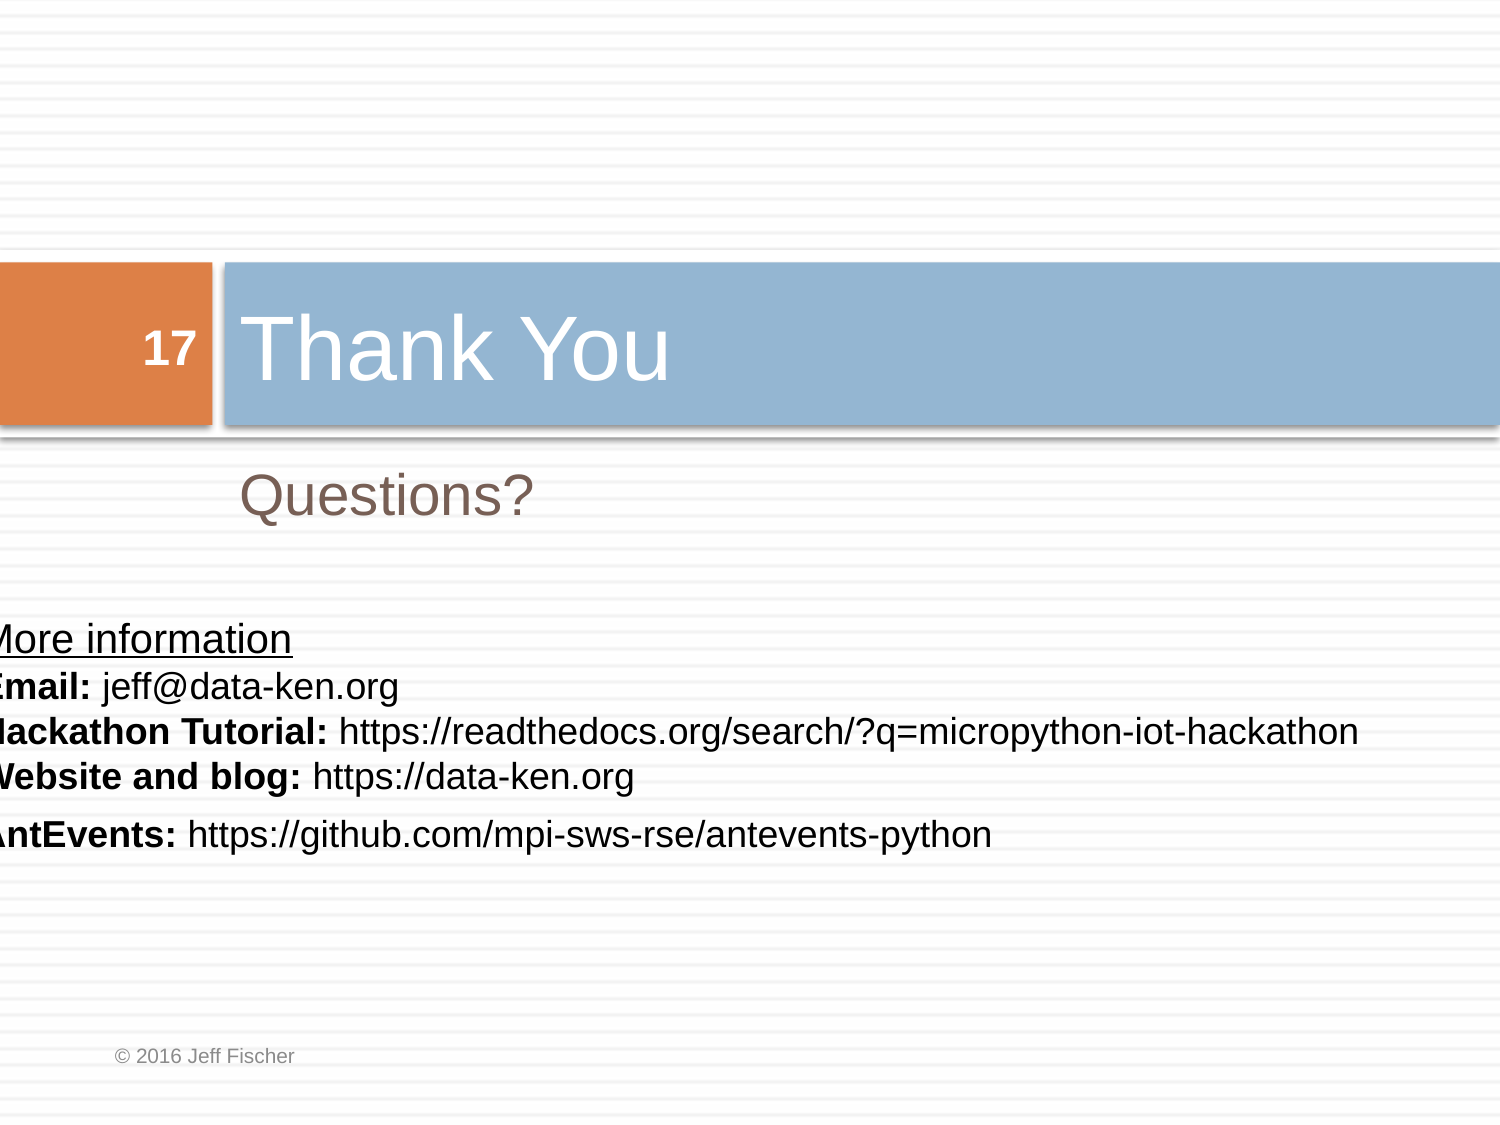

# Thank You
17
Questions?
More information
Email: jeff@data-ken.org
Hackathon Tutorial: https://readthedocs.org/search/?q=micropython-iot-hackathon
Website and blog: https://data-ken.org
AntEvents: https://github.com/mpi-sws-rse/antevents-python

© 2016 Jeff Fischer